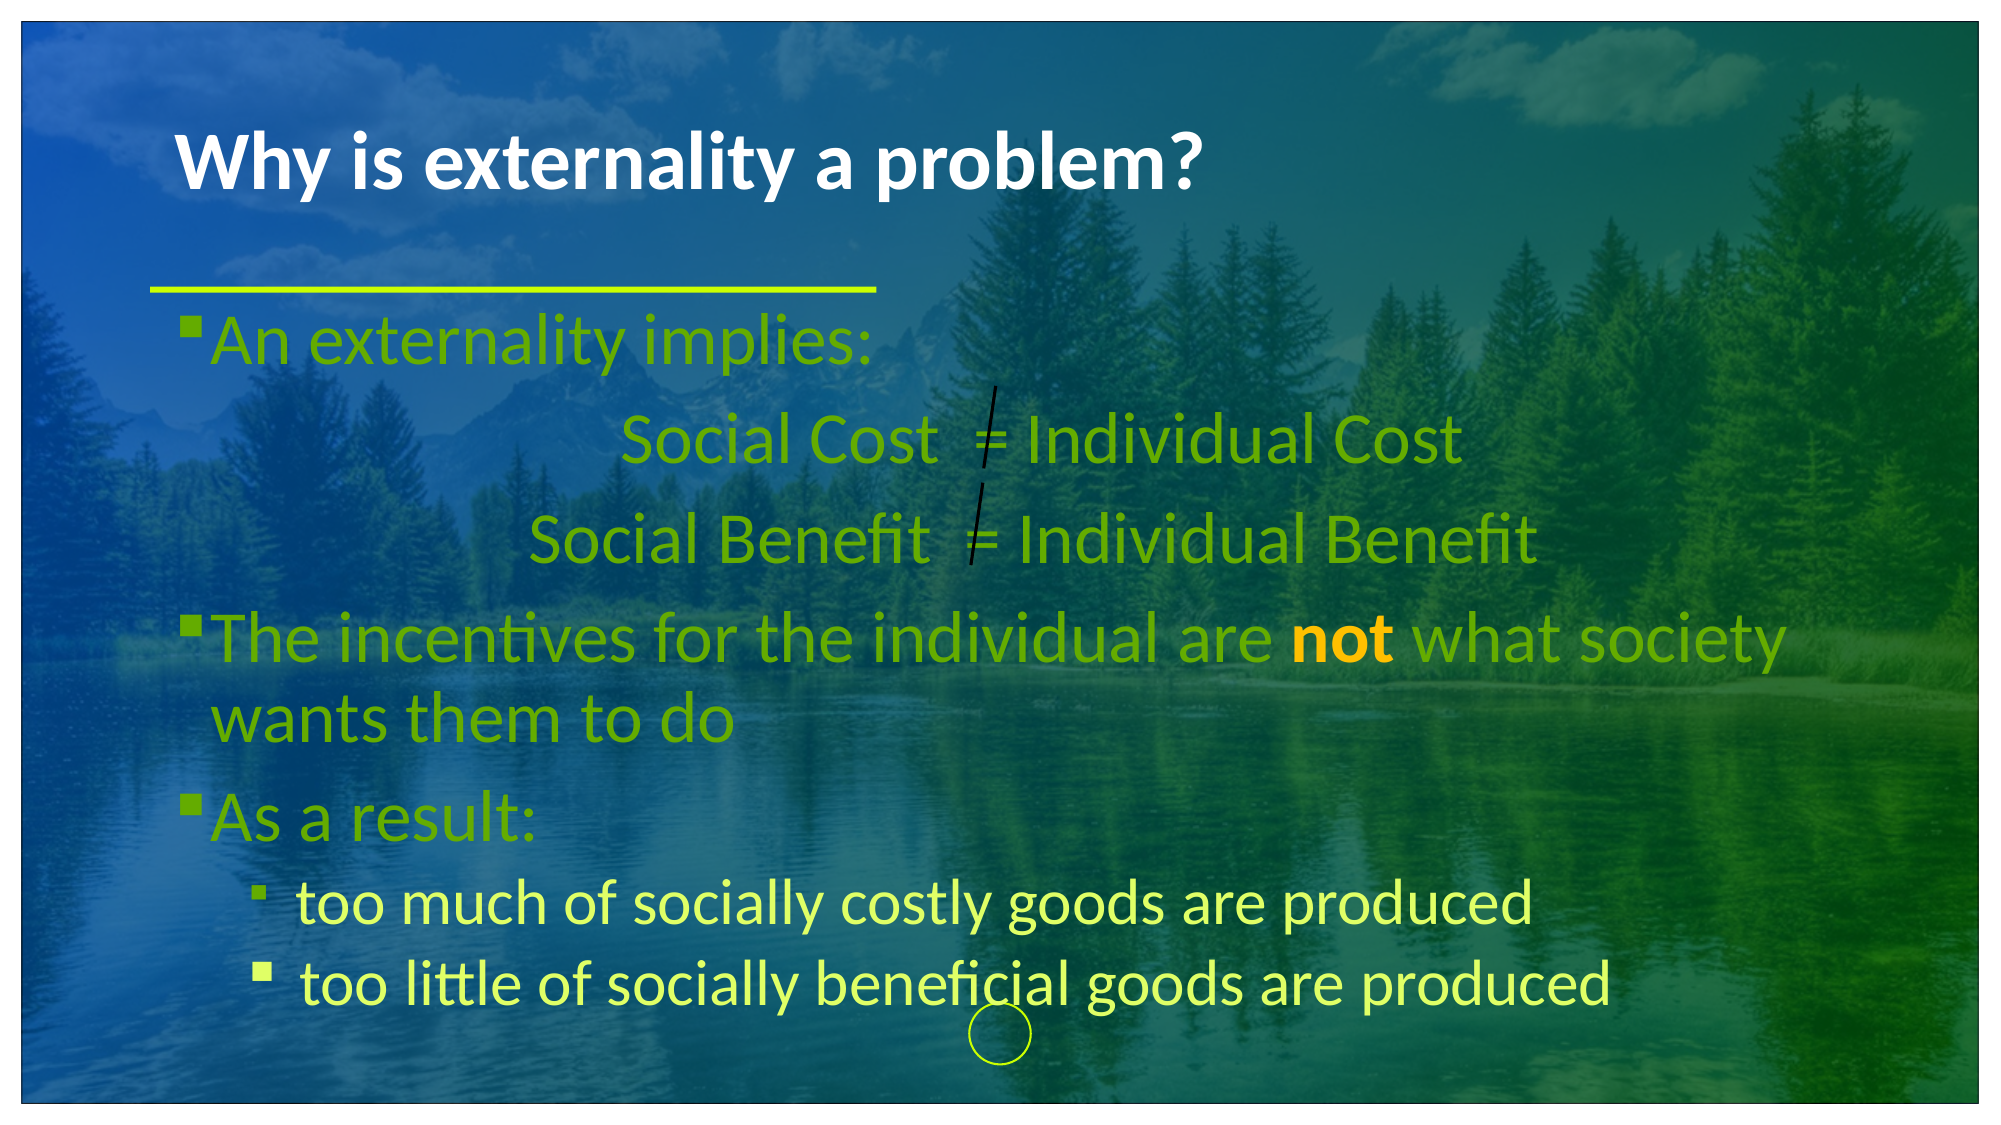

# Why is externality a problem?
An externality implies:
 Social Cost  = Individual Cost
Social Benefit  = Individual Benefit
The incentives for the individual are not what society wants them to do
As a result:
 too much of socially costly goods are produced
 too little of socially beneficial goods are produced